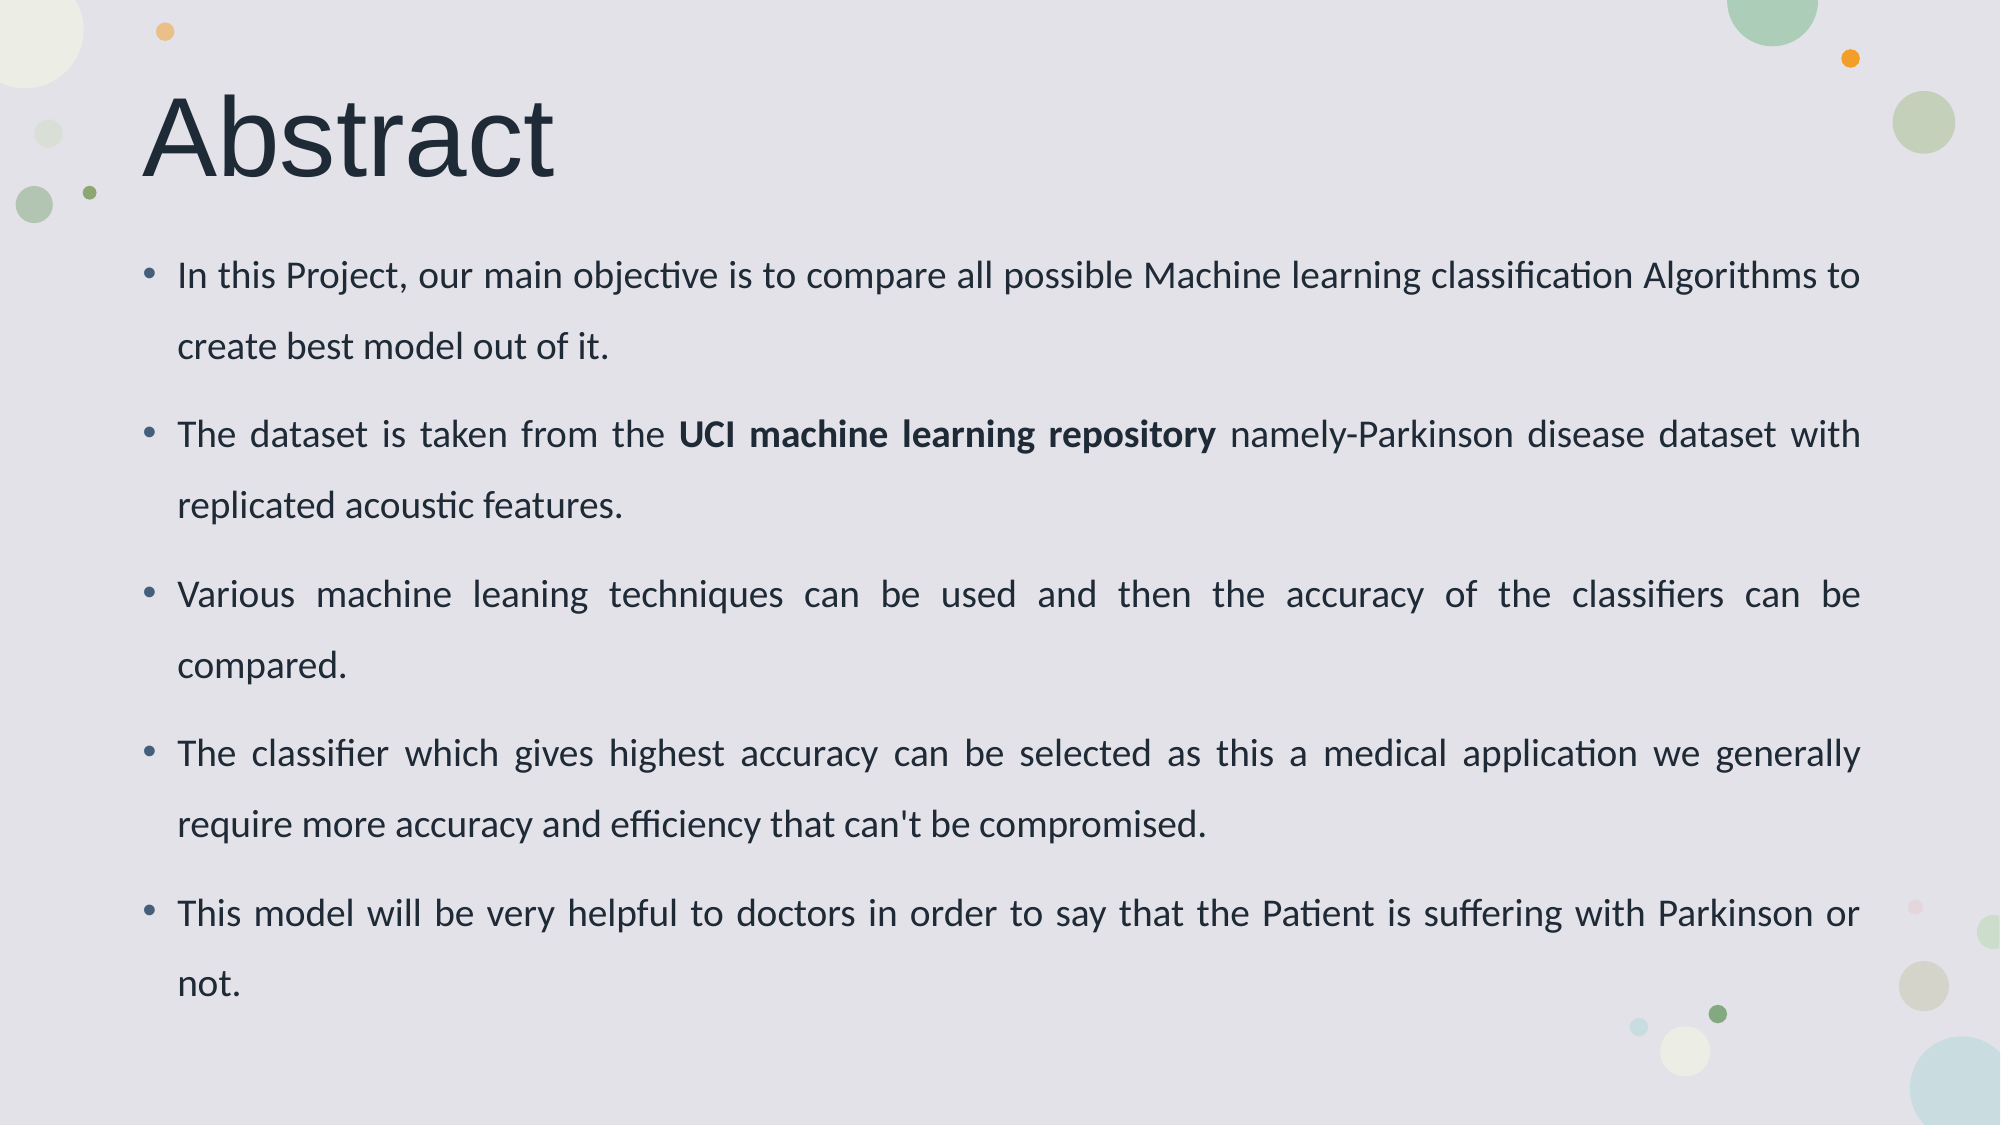

# Abstract
In this Project, our main objective is to compare all possible Machine learning classification Algorithms to create best model out of it.
The dataset is taken from the UCI machine learning repository namely-Parkinson disease dataset with replicated acoustic features.
Various machine leaning techniques can be used and then the accuracy of the classifiers can be compared.
The classifier which gives highest accuracy can be selected as this a medical application we generally require more accuracy and efficiency that can't be compromised.
This model will be very helpful to doctors in order to say that the Patient is suffering with Parkinson or not.